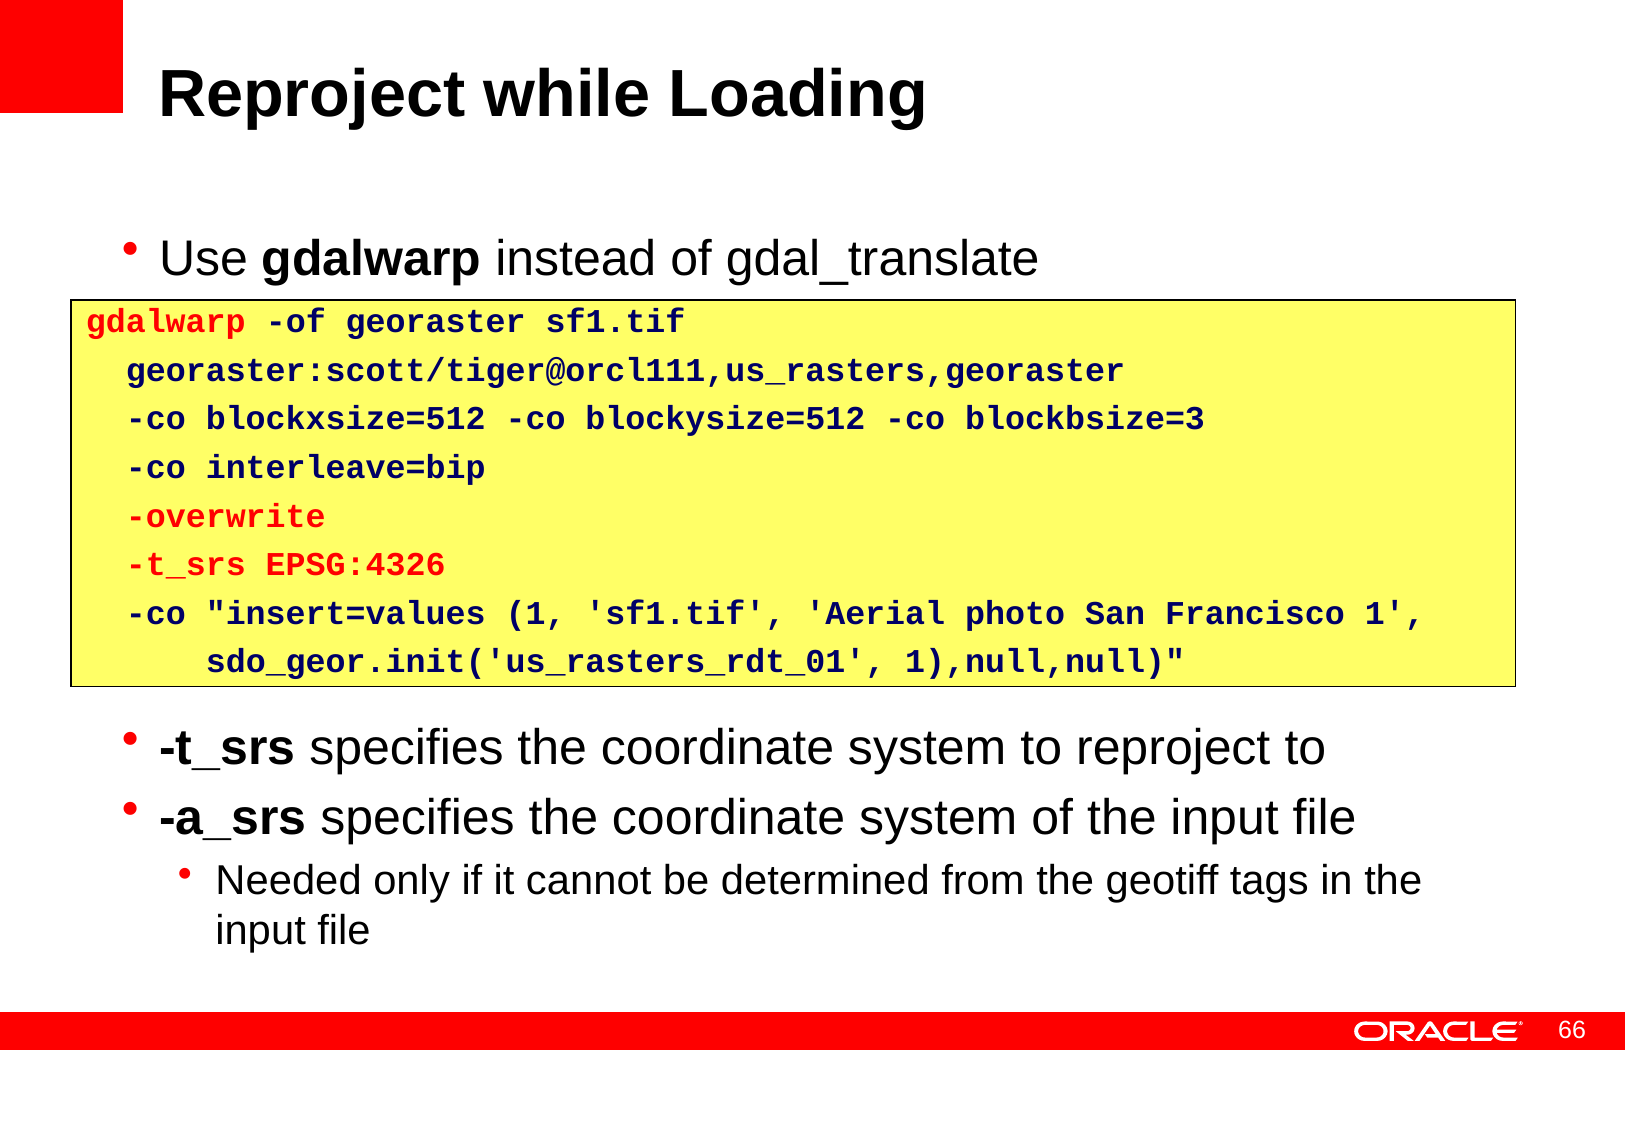

# Reproject while Loading
Use gdalwarp instead of gdal_translate

-t_srs specifies the coordinate system to reproject to
-a_srs specifies the coordinate system of the input file
Needed only if it cannot be determined from the geotiff tags in the input file

gdalwarp -of georaster sf1.tif
  georaster:scott/tiger@orcl111,us_rasters,georaster
  -co blockxsize=512 -co blockysize=512 -co blockbsize=3
  -co interleave=bip
  -overwrite
  -t_srs EPSG:4326
  -co "insert=values (1, 'sf1.tif', 'Aerial photo San Francisco 1',
      sdo_geor.init('us_rasters_rdt_01', 1),null,null)"